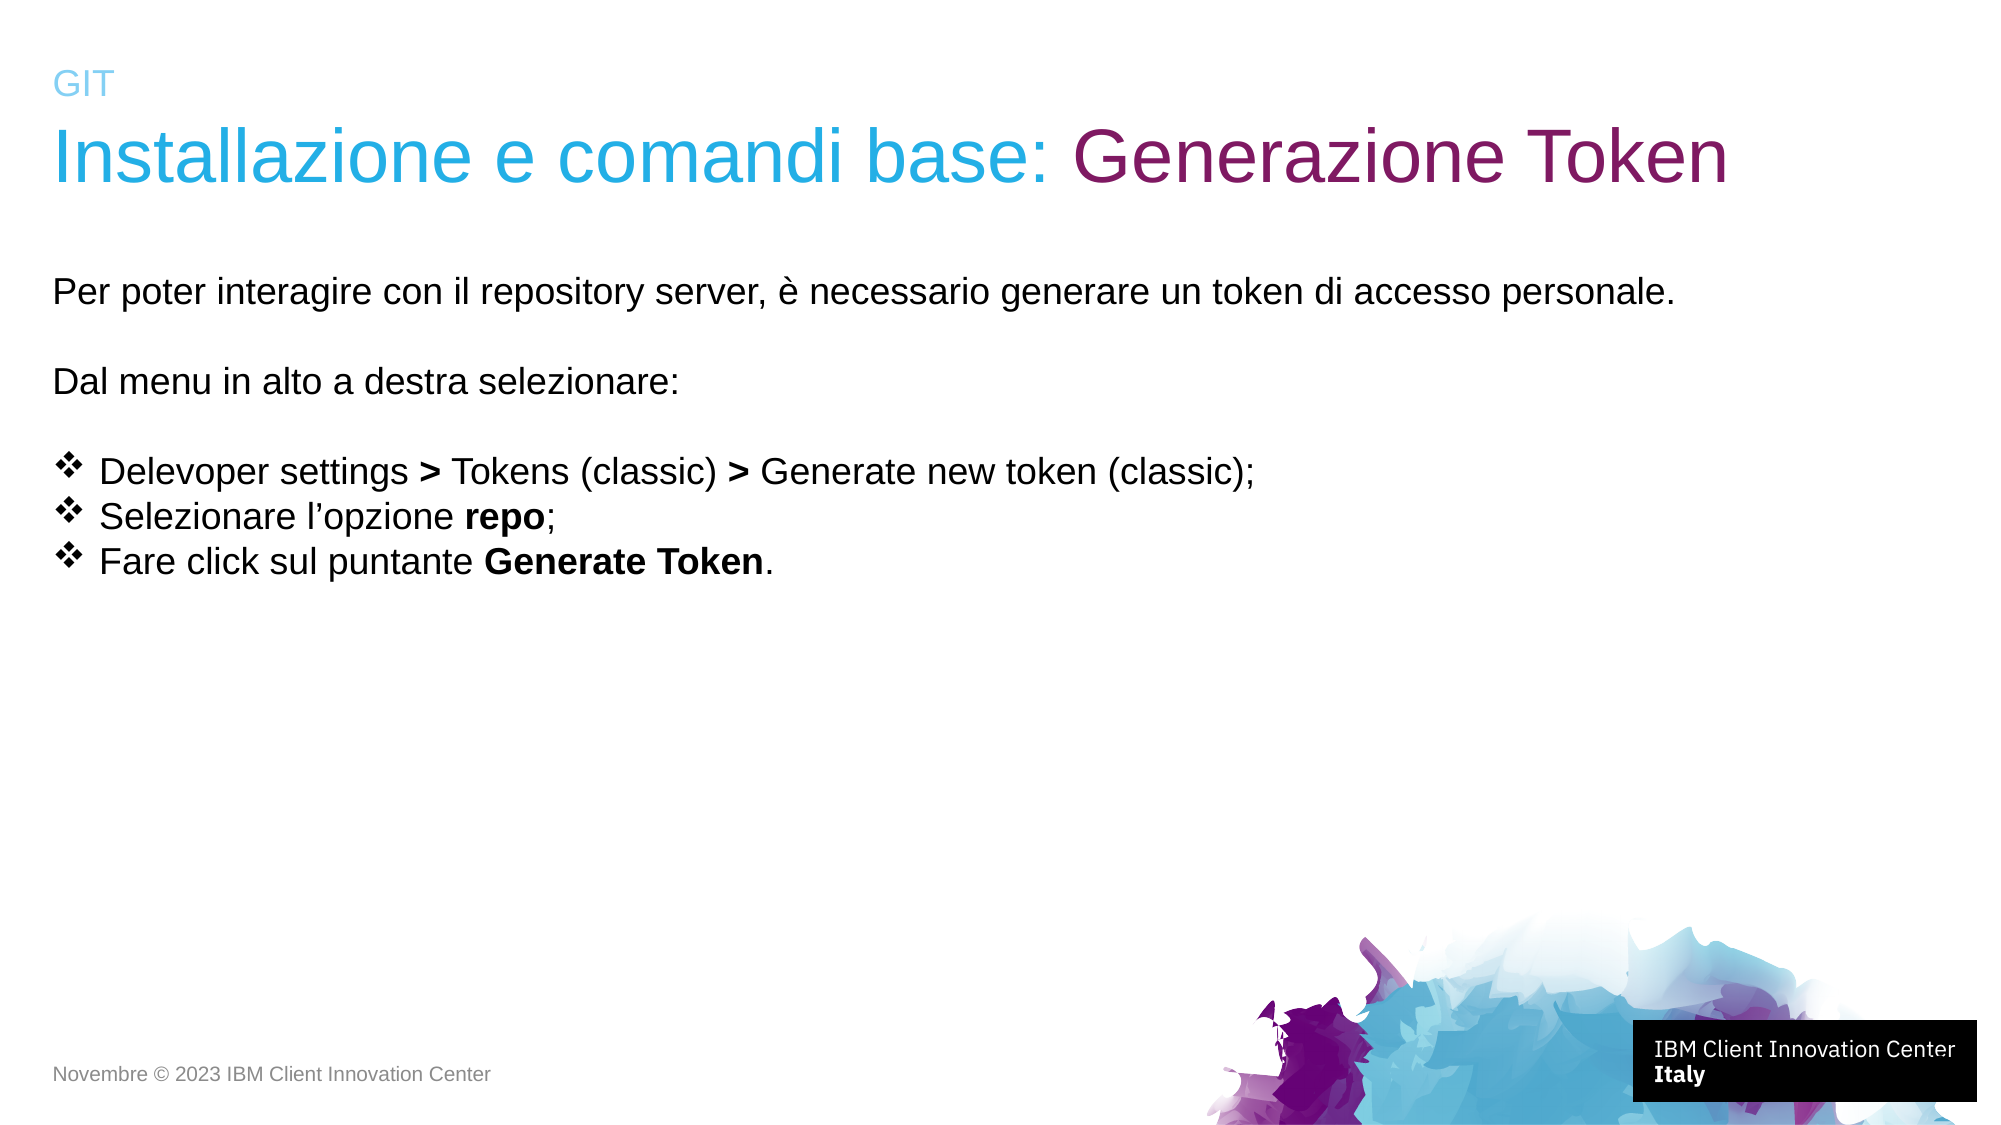

GIT
# Installazione e comandi base: Generazione Token
Per poter interagire con il repository server, è necessario generare un token di accesso personale.

Dal menu in alto a destra selezionare:

Delevoper settings > Tokens (classic) > Generate new token (classic);
Selezionare l’opzione repo;
Fare click sul puntante Generate Token.

10
Novembre © 2023 IBM Client Innovation Center